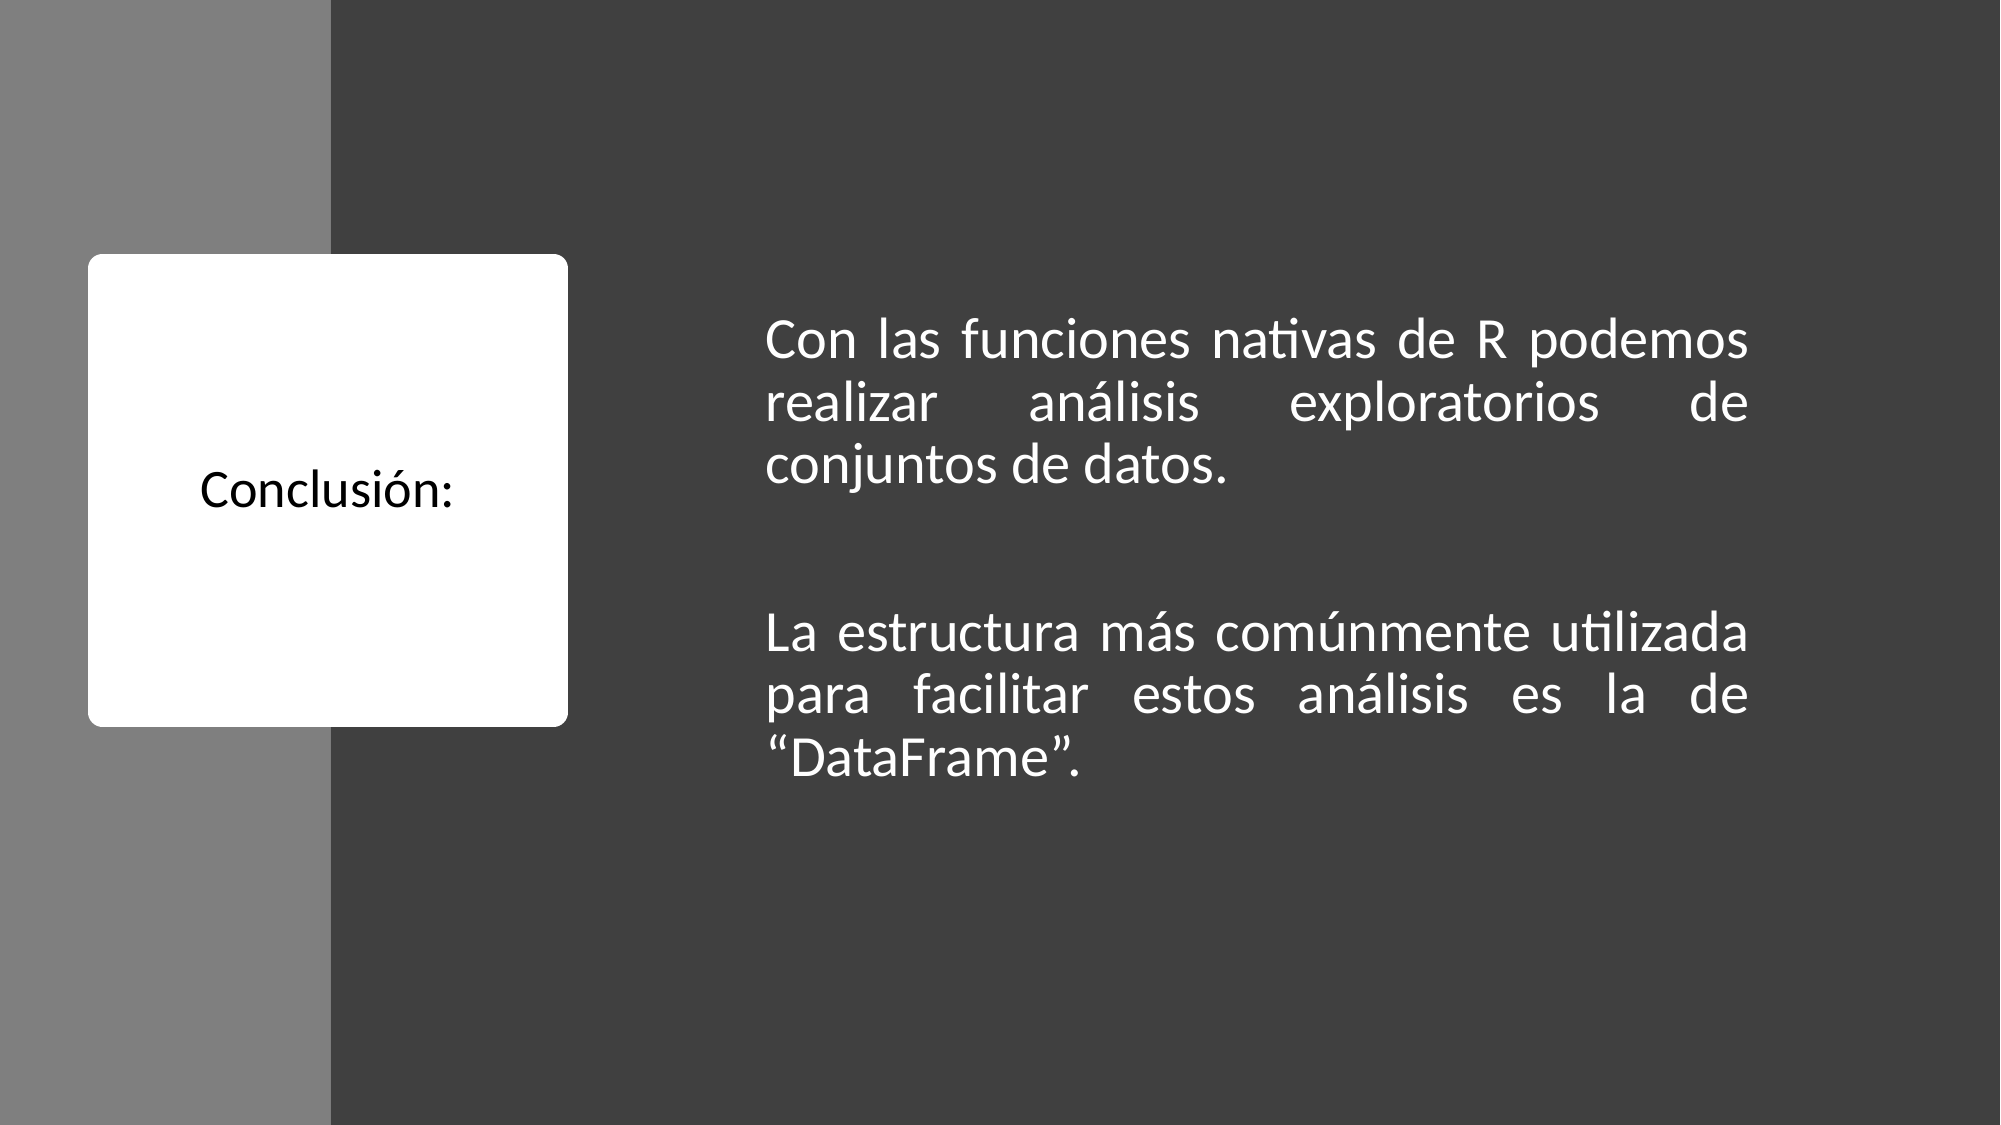

Con las funciones nativas de R podemos realizar análisis exploratorios de conjuntos de datos.

La estructura más comúnmente utilizada para facilitar estos análisis es la de “DataFrame”.
# Conclusión: